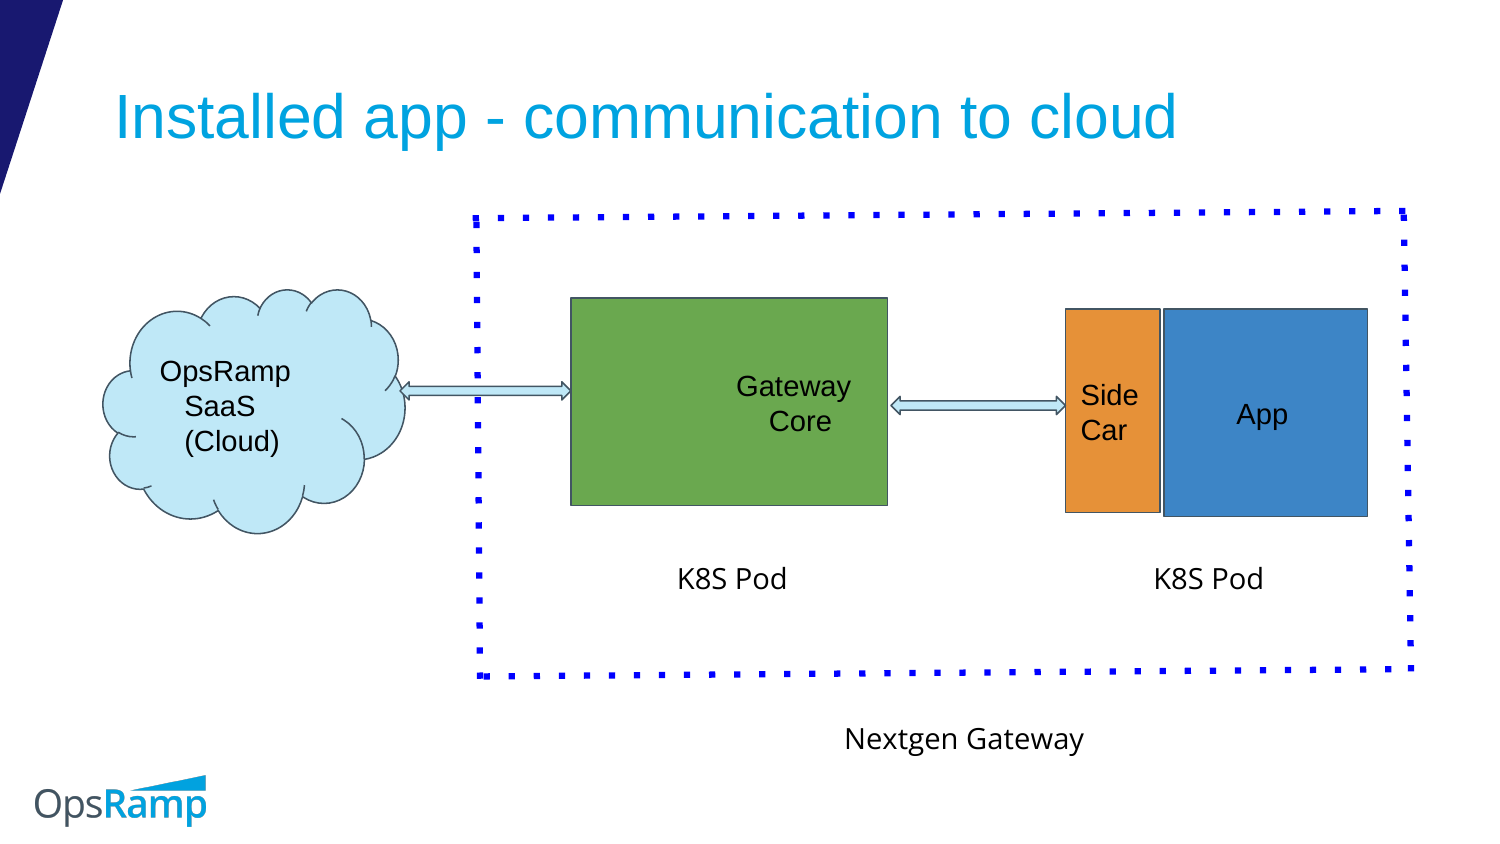

# Installed app - communication to cloud
OpsRamp
   SaaS
   (Cloud)
	Gateway
	    Core
Side
Car
       App

K8S Pod
K8S Pod
Nextgen Gateway